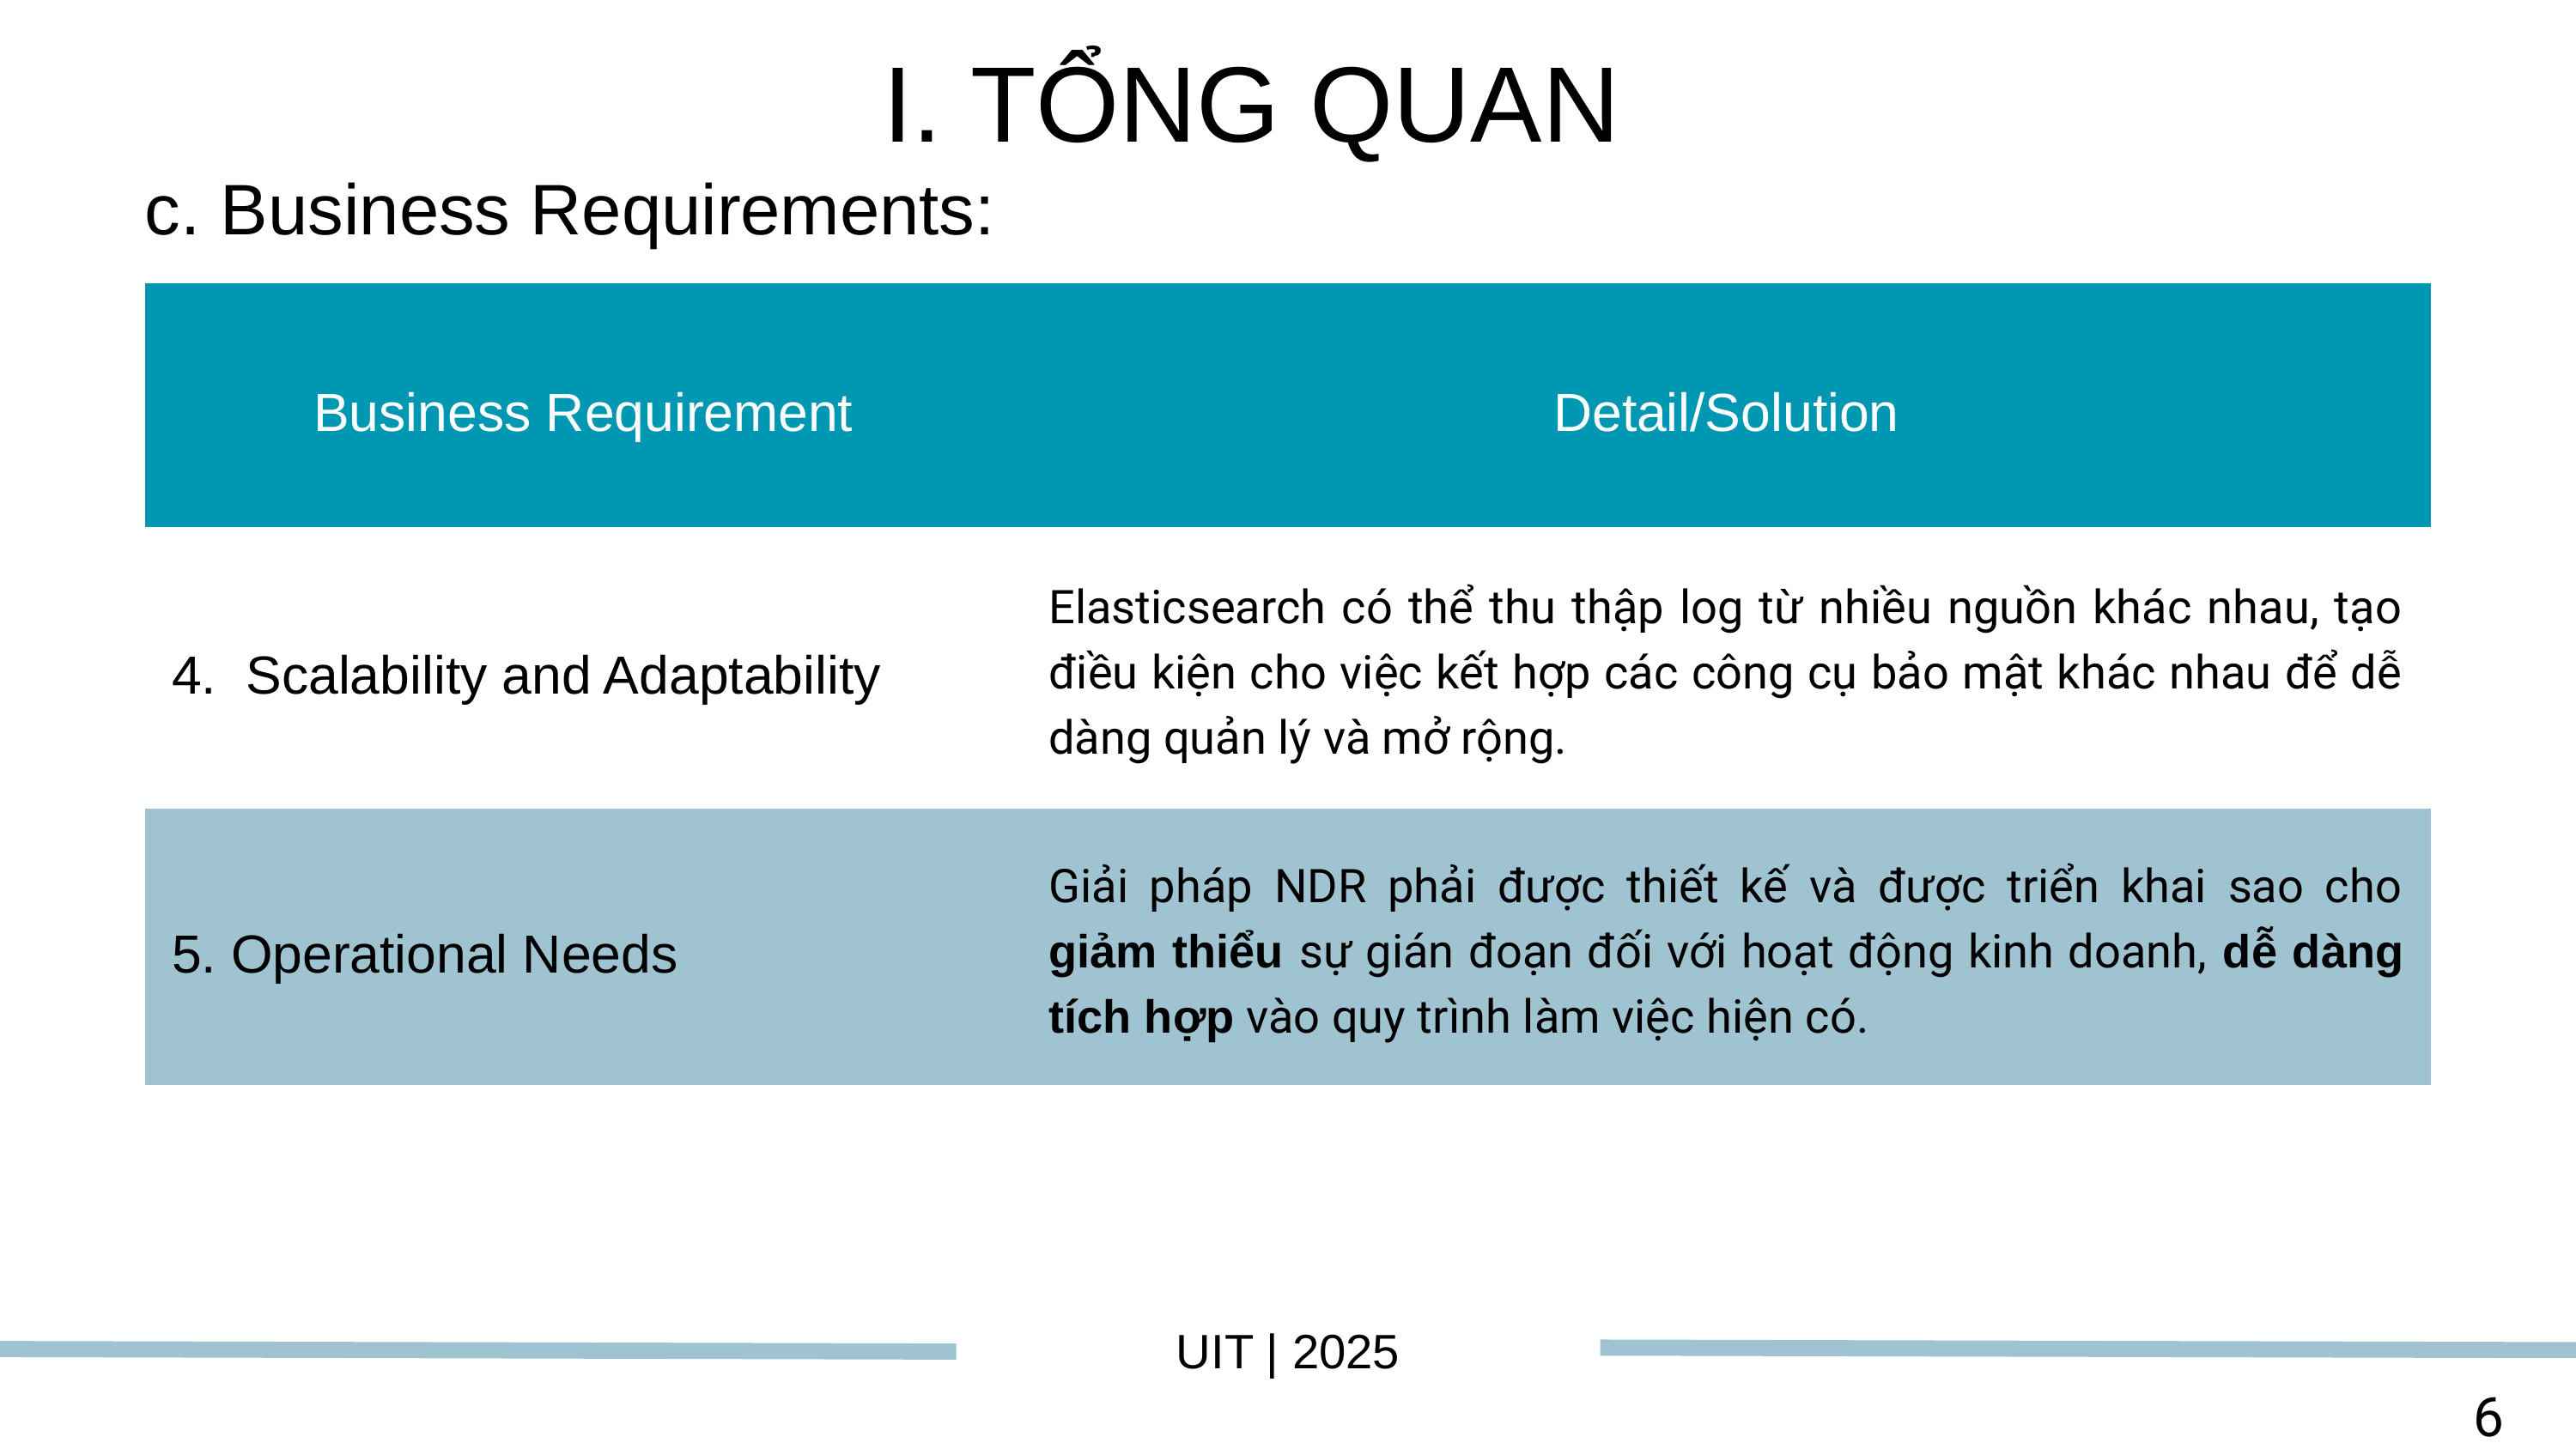

I. TỔNG QUAN
c. Business Requirements:
| Business Requirement | Detail/Solution |
| --- | --- |
| 4. Scalability and Adaptability | Elasticsearch có thể thu thập log từ nhiều nguồn khác nhau, tạo điều kiện cho việc kết hợp các công cụ bảo mật khác nhau để dễ dàng quản lý và mở rộng. |
| 5. Operational Needs | Giải pháp NDR phải được thiết kế và được triển khai sao cho giảm thiểu sự gián đoạn đối với hoạt động kinh doanh, dễ dàng tích hợp vào quy trình làm việc hiện có. |
|  |  |
UIT | 2025

6